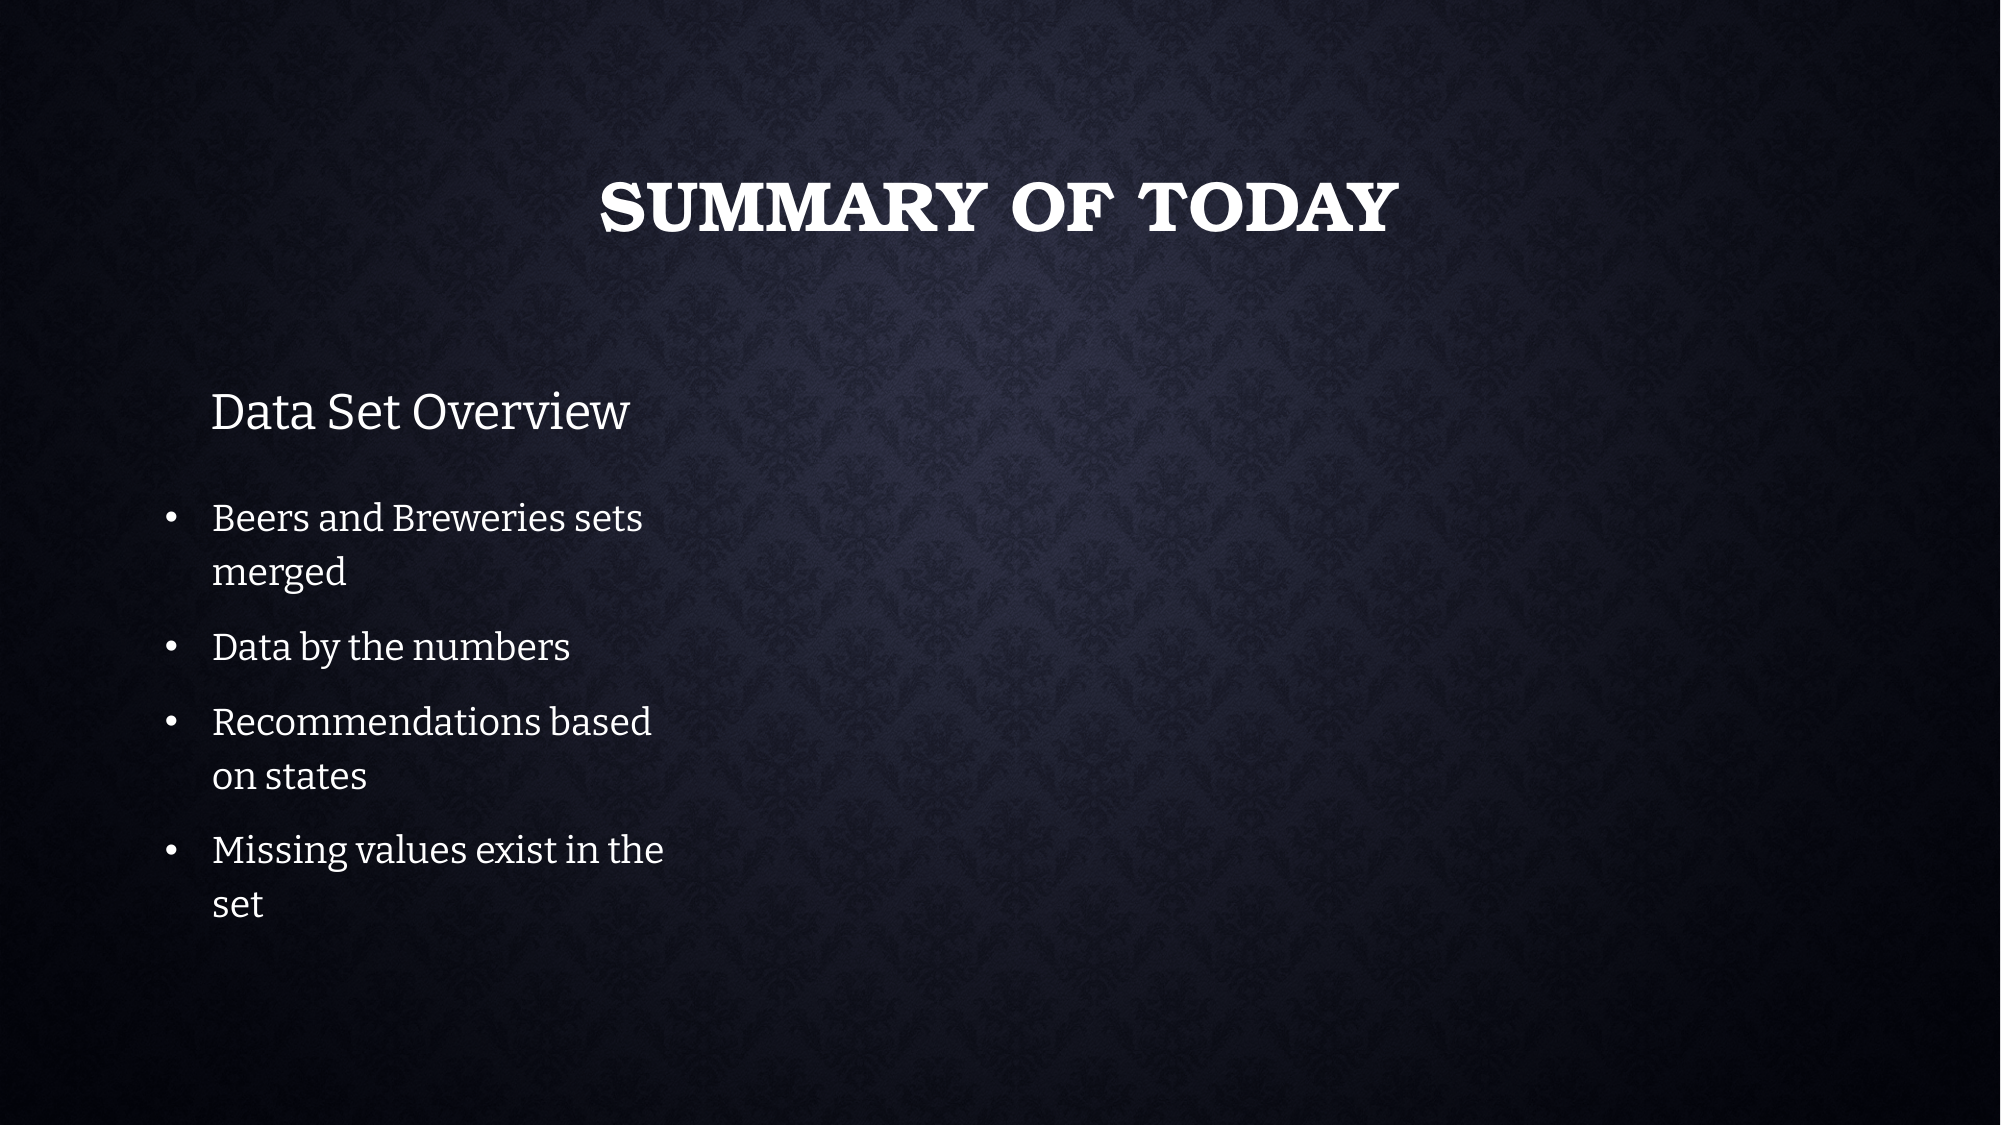

# Summary of today
Data Set Overview
Beers and Breweries sets merged
Data by the numbers
Recommendations based on states
Missing values exist in the set